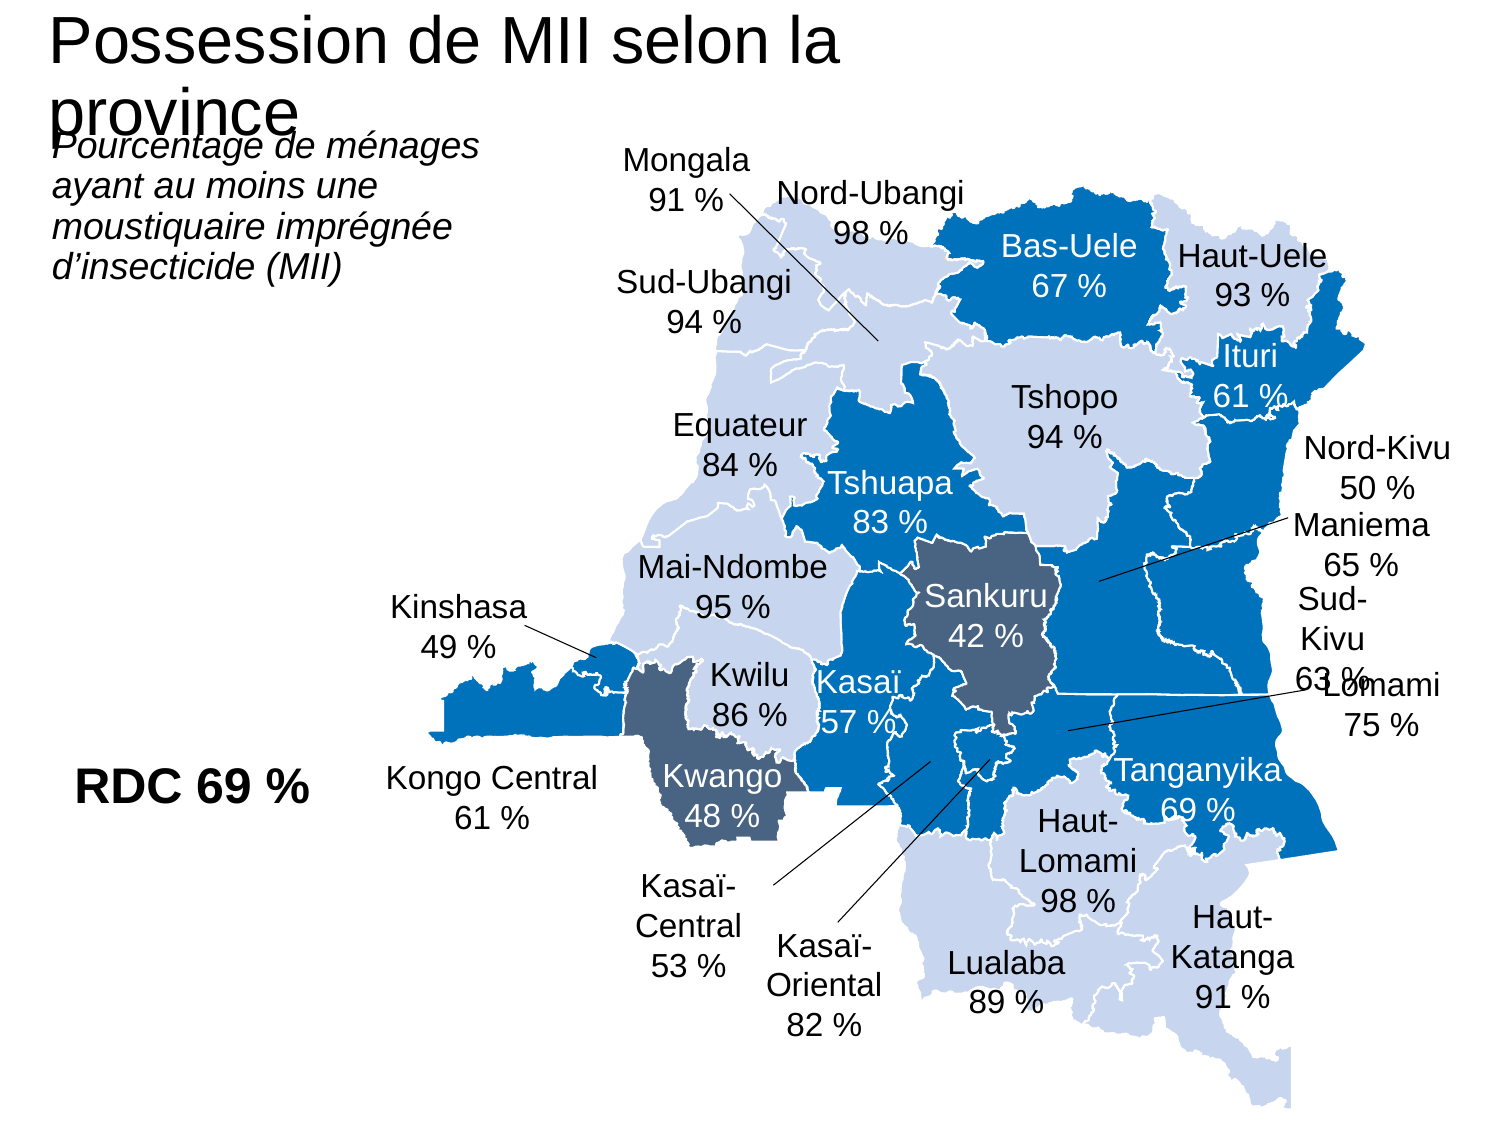

# Possession de MII selon la province
Pourcentage de ménages ayant au moins une moustiquaire imprégnée d’insecticide (MII)
Mongala
91 %
Nord-Ubangi
98 %

Bas-Uele
67 %
Haut-Uele
93 %
Sud-Ubangi
94 %

Ituri
61 %

Tshopo
94 %
Equateur
84 %

Nord-Kivu
50 %

Tshuapa
83 %

Maniema
65 %

Mai-Ndombe
95 %

Sankuru
42 %
Sud-Kivu
63 %
Kinshasa
49 %

Kwilu
86 %
Kasaï
57 %

Lomami
75 %

RDC 69 %

Tanganyika
69 %
Kwango
48 %
Kongo Central
61 %

Haut-Lomami
98 %

Kasaï-Central
53 %
Haut-Katanga
91 %
Kasaï-Oriental
82 %
Lualaba
89 %